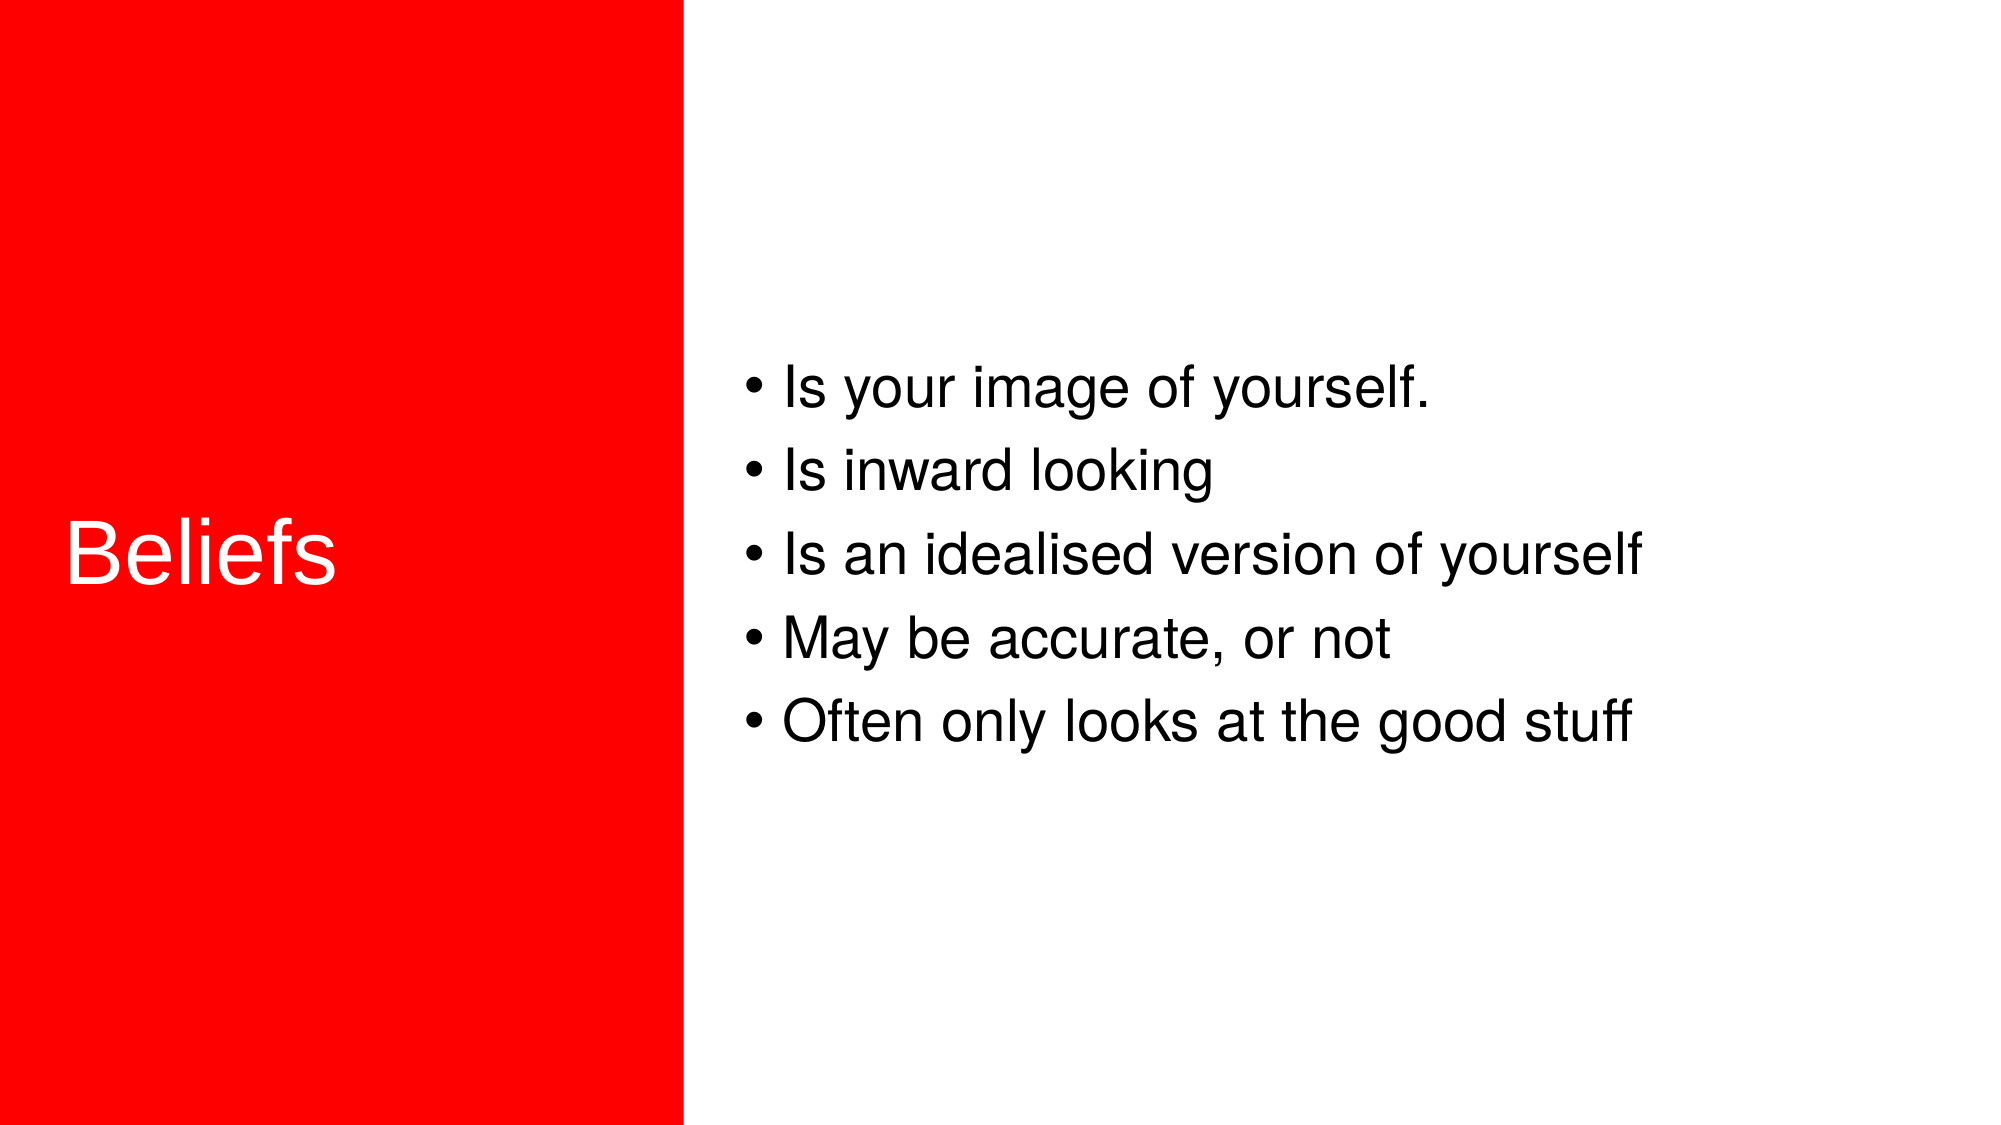

# Beliefs
Is your image of yourself.
Is inward looking
Is an idealised version of yourself
May be accurate, or not
Often only looks at the good stuff